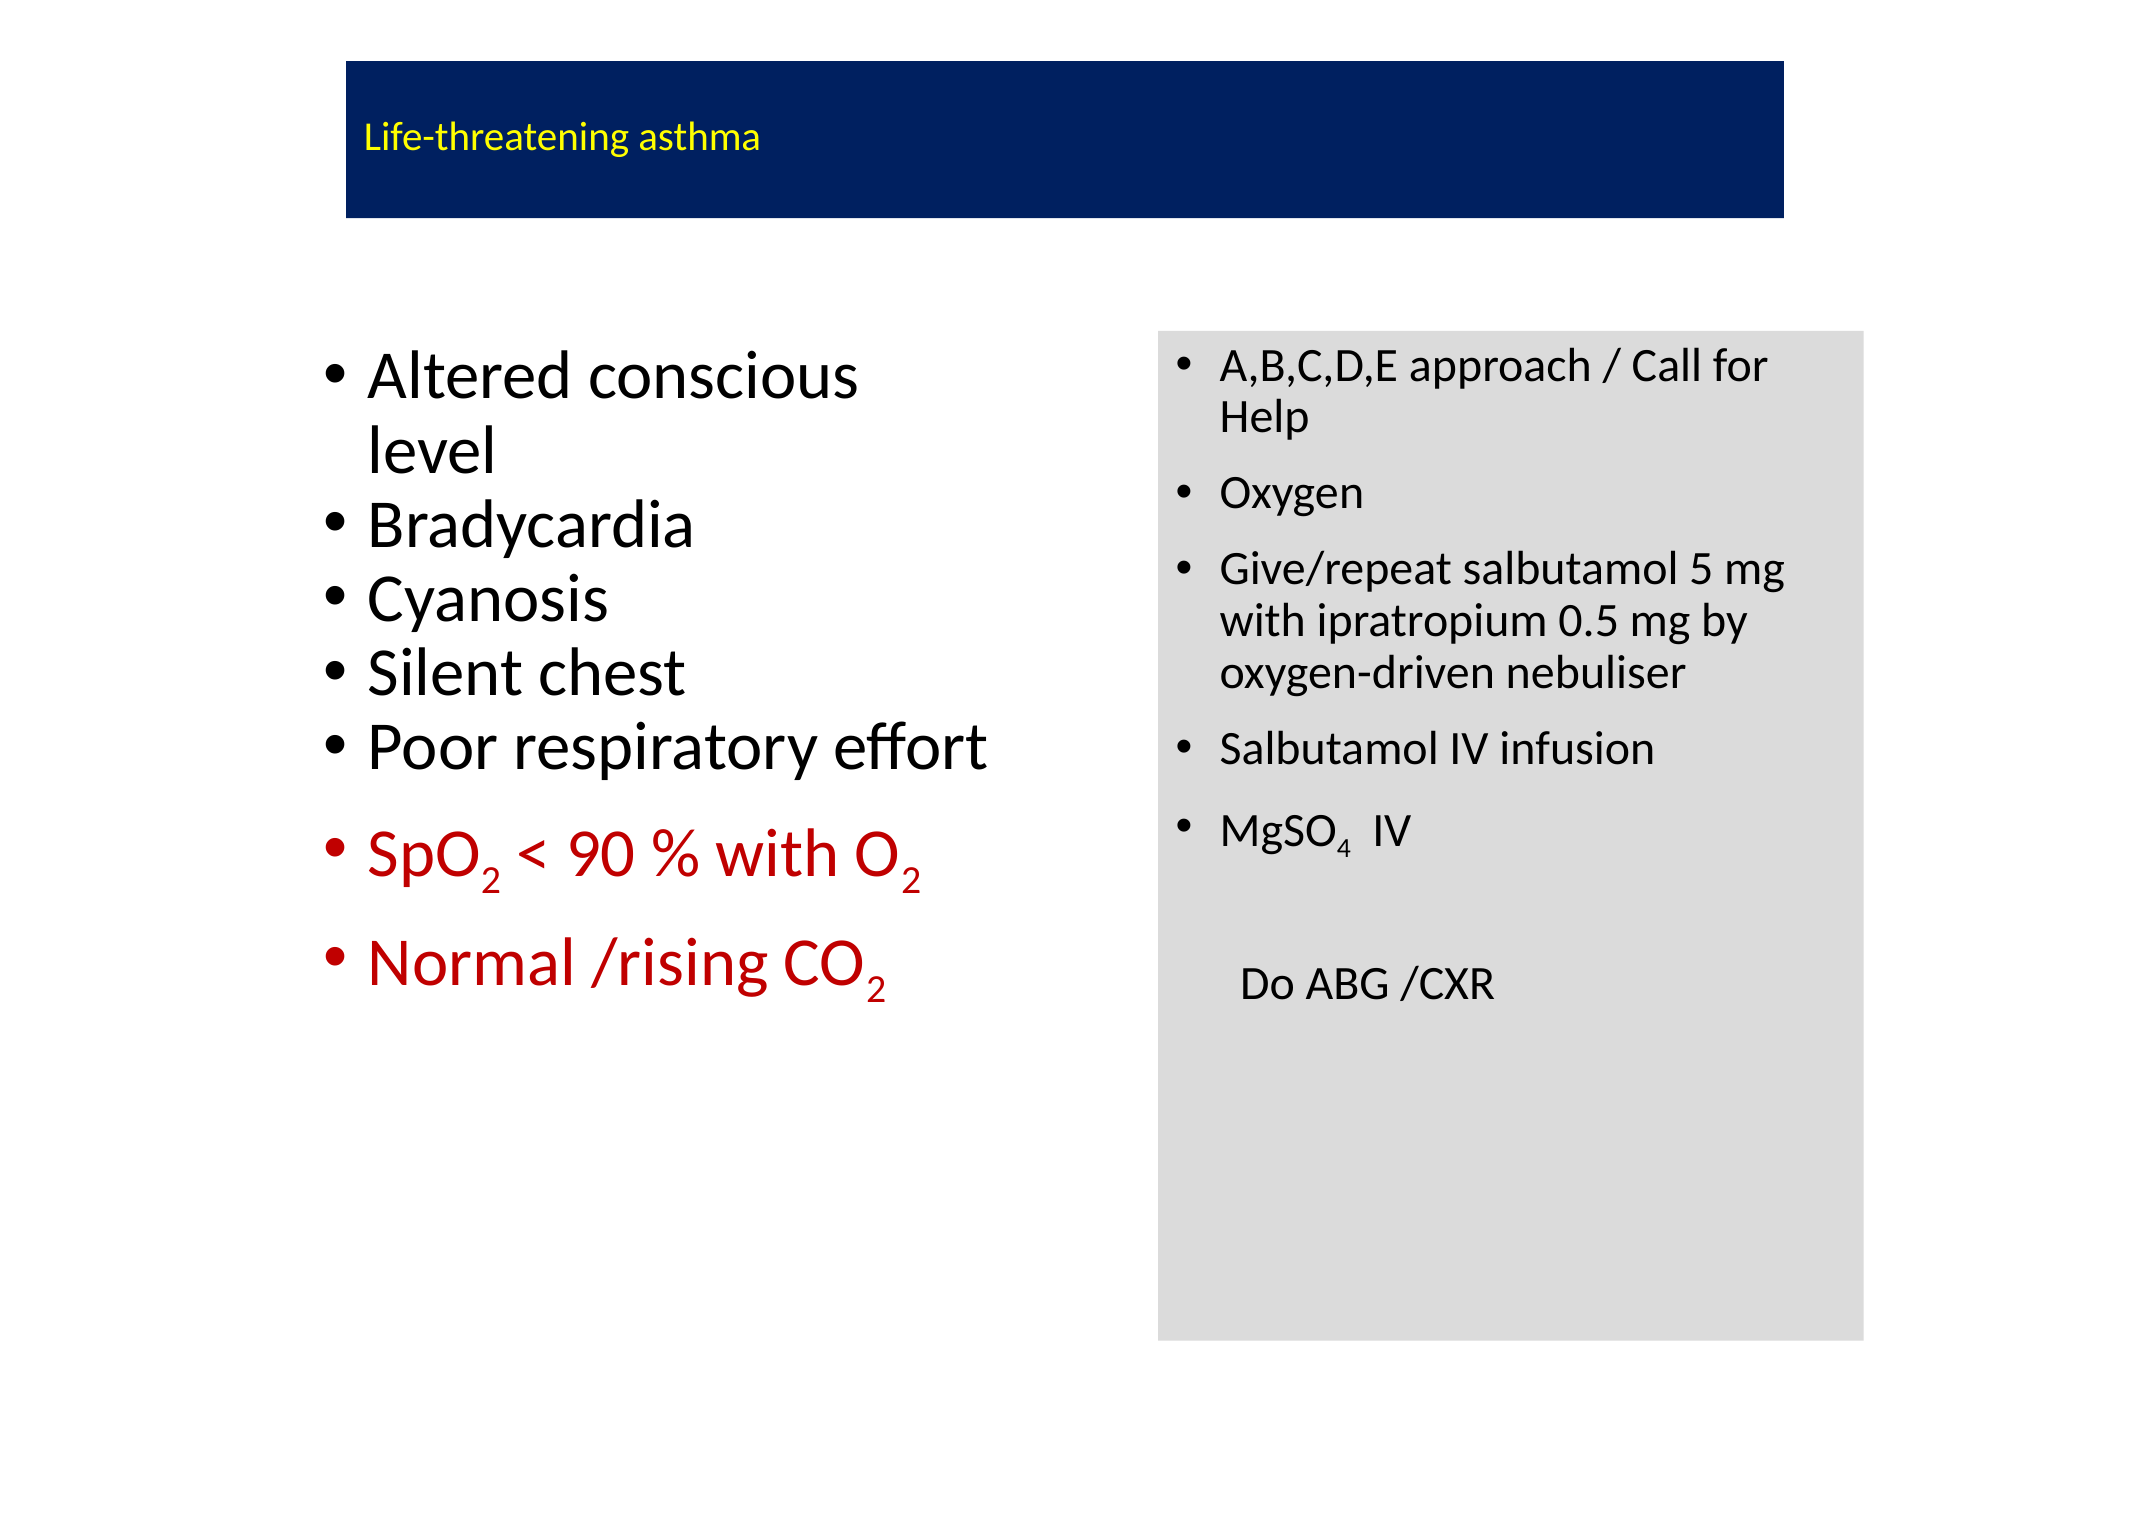

# Life-threatening asthma
Altered conscious level
Bradycardia
Cyanosis
Silent chest
Poor respiratory effort
SpO2 < 90 % with O2
Normal /rising CO2

A,B,C,D,E approach / Call for Help
Oxygen
Give/repeat salbutamol 5 mg with ipratropium 0.5 mg by oxygen-driven nebuliser
Salbutamol IV infusion
MgSO4  IV

      Do ABG /CXR